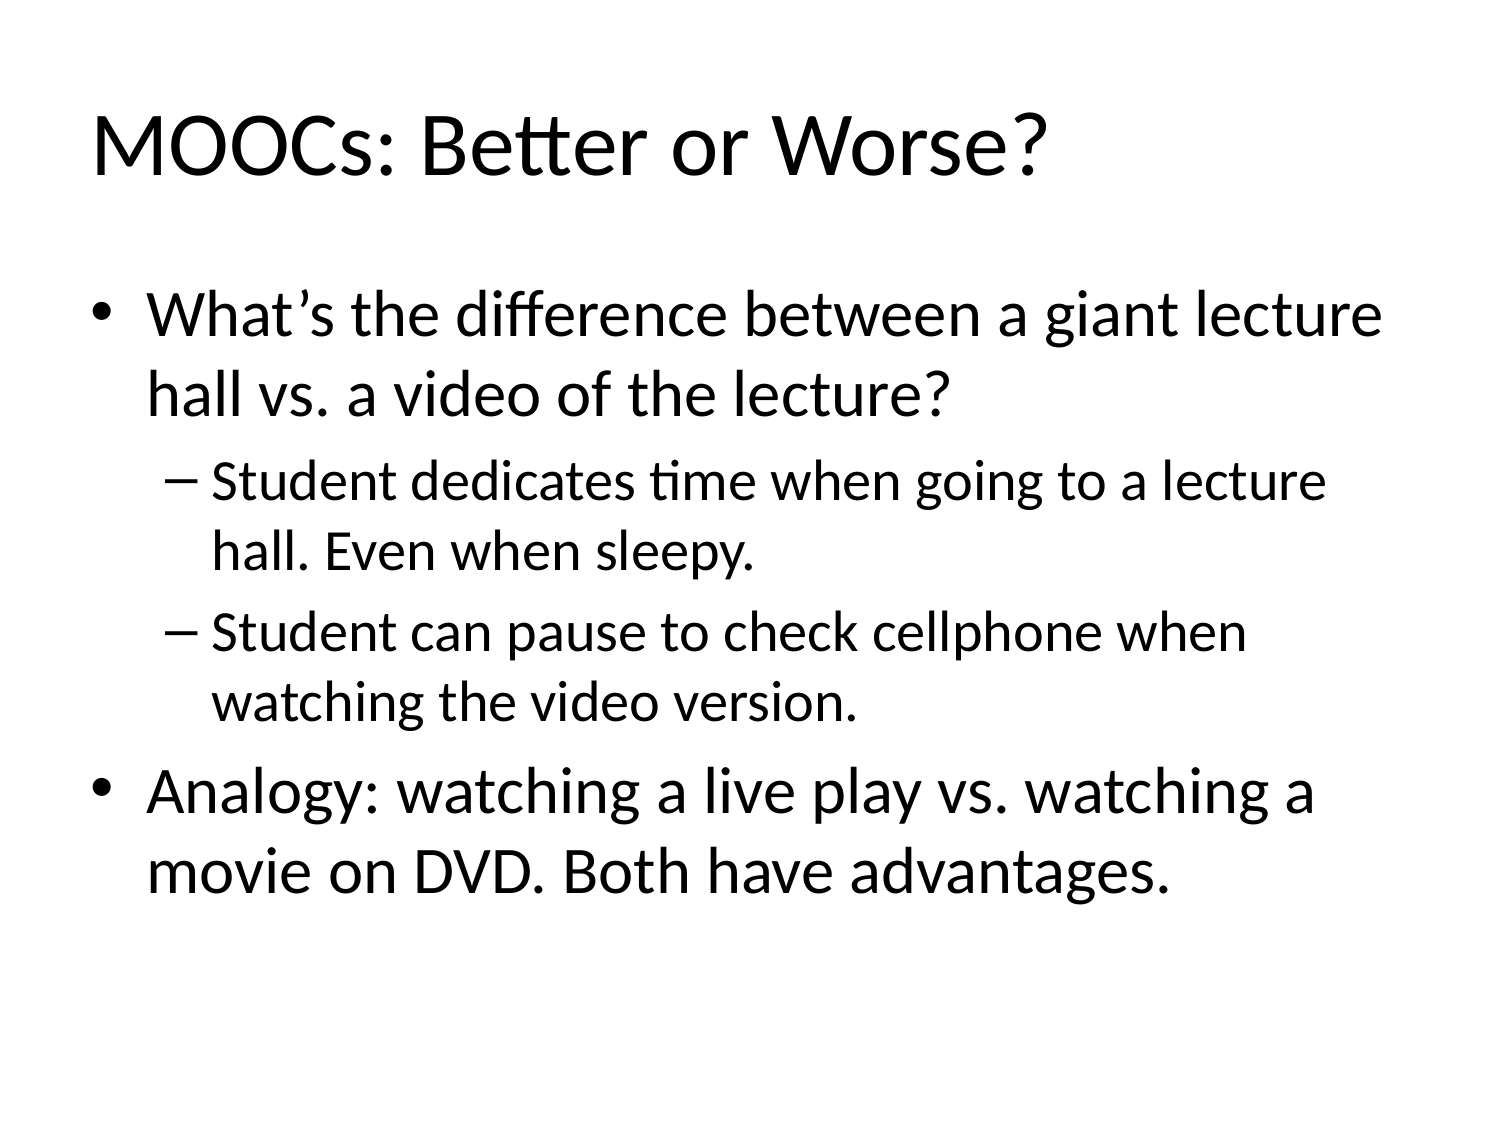

# MOOCs: Better or Worse?
What’s the difference between a giant lecture hall vs. a video of the lecture?
Student dedicates time when going to a lecture hall. Even when sleepy.
Student can pause to check cellphone when watching the video version.
Analogy: watching a live play vs. watching a movie on DVD. Both have advantages.